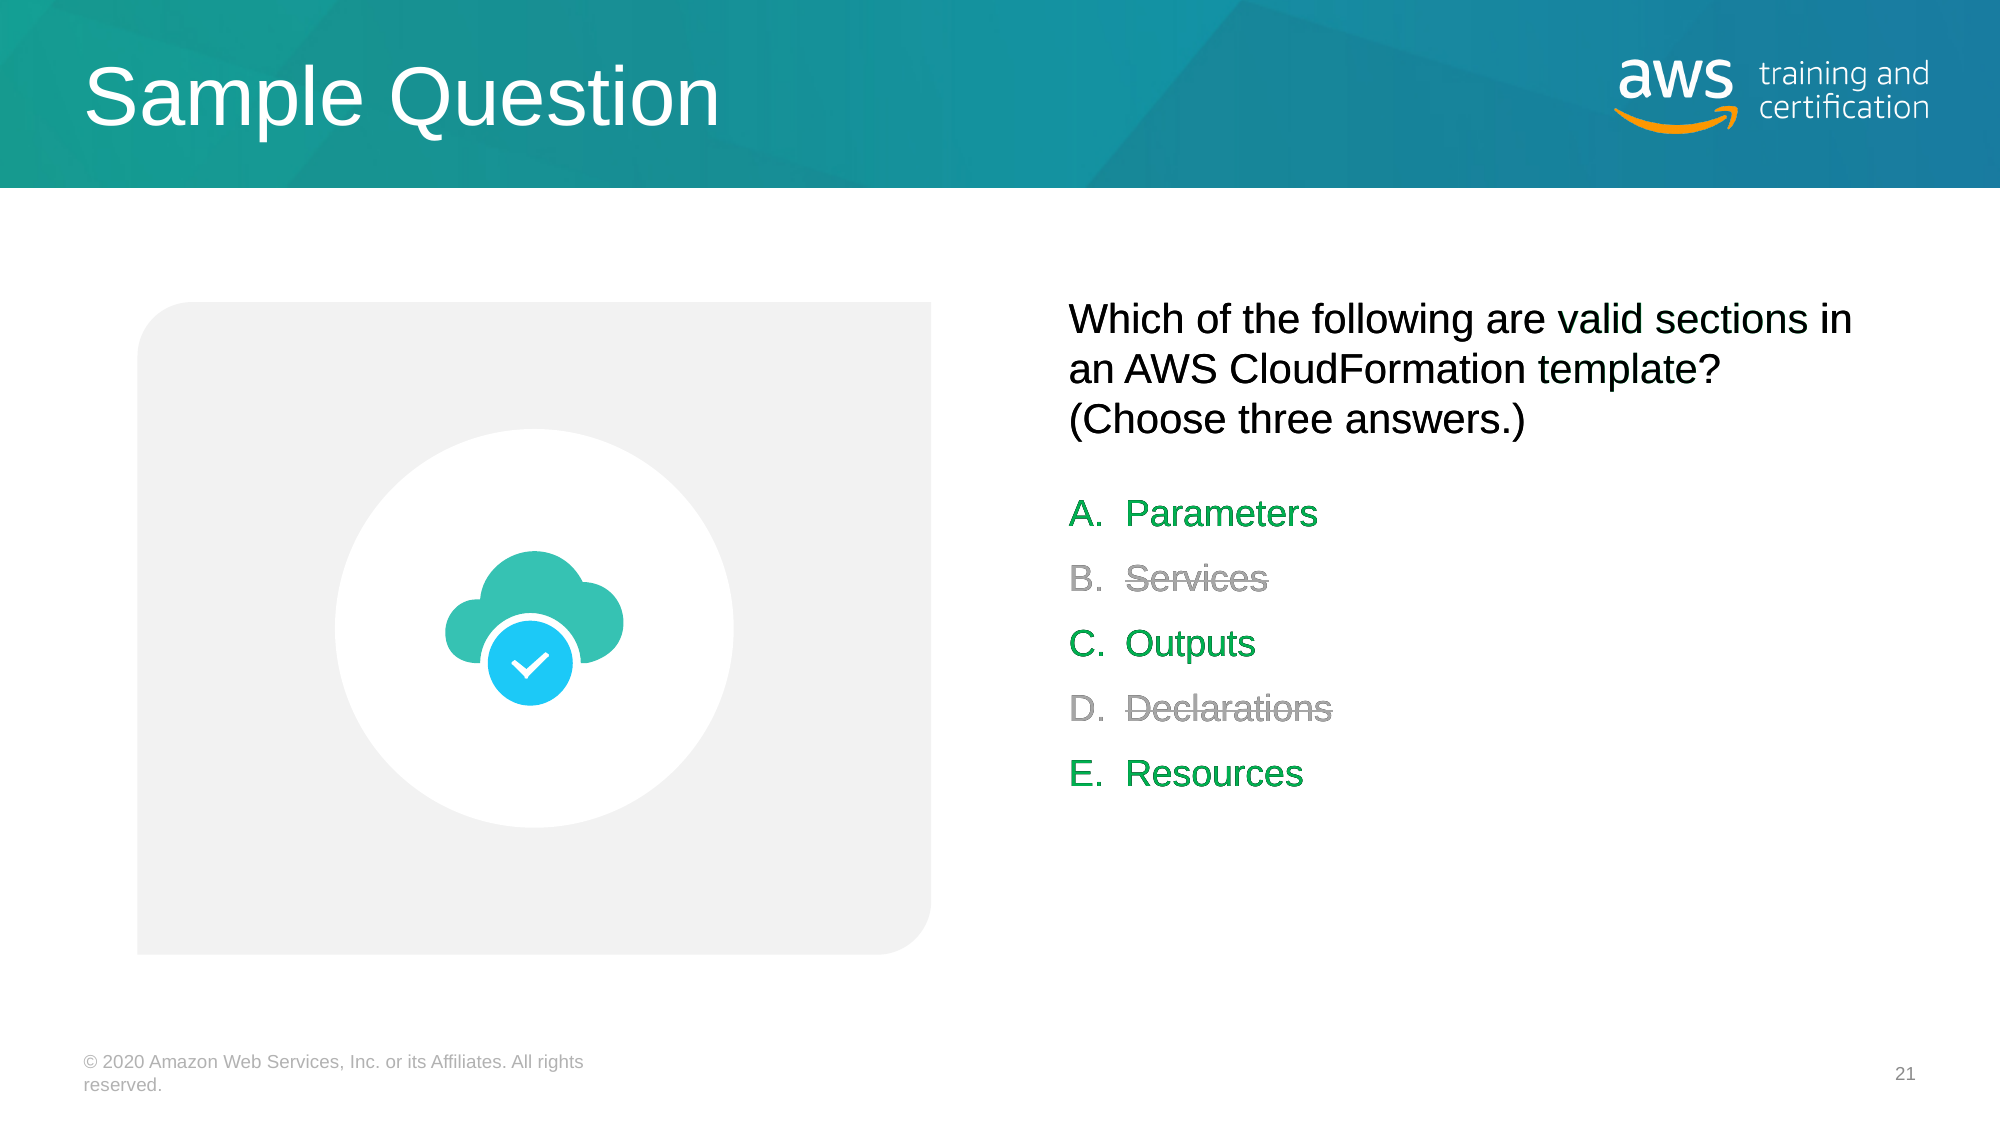

# Sample Question
Which of the following are valid sections in an AWS CloudFormation template?
(Choose three answers.)
Which of the following are valid sections in an AWS CloudFormation template?
(Choose three answers.)

Parameters
Parameters
Parameters

Services
Services
Outputs
Outputs
Outputs
Declarations
Declarations
Resources
Resources
Resources
© 2020 Amazon Web Services, Inc. or its Affiliates. All rights reserved.
21